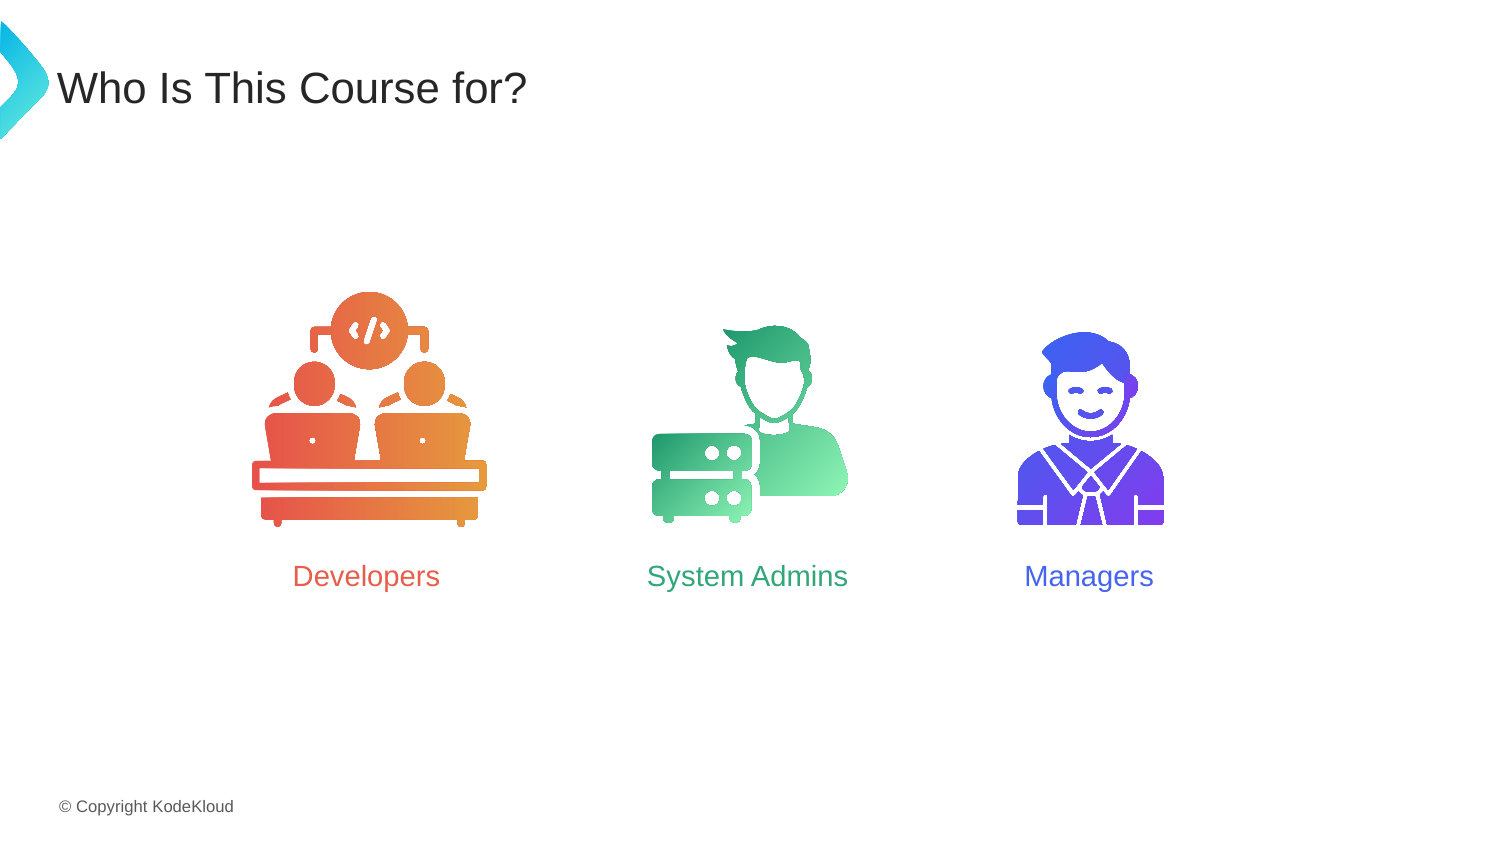

# Who Is This Course for?

Developers
System Admins
Managers